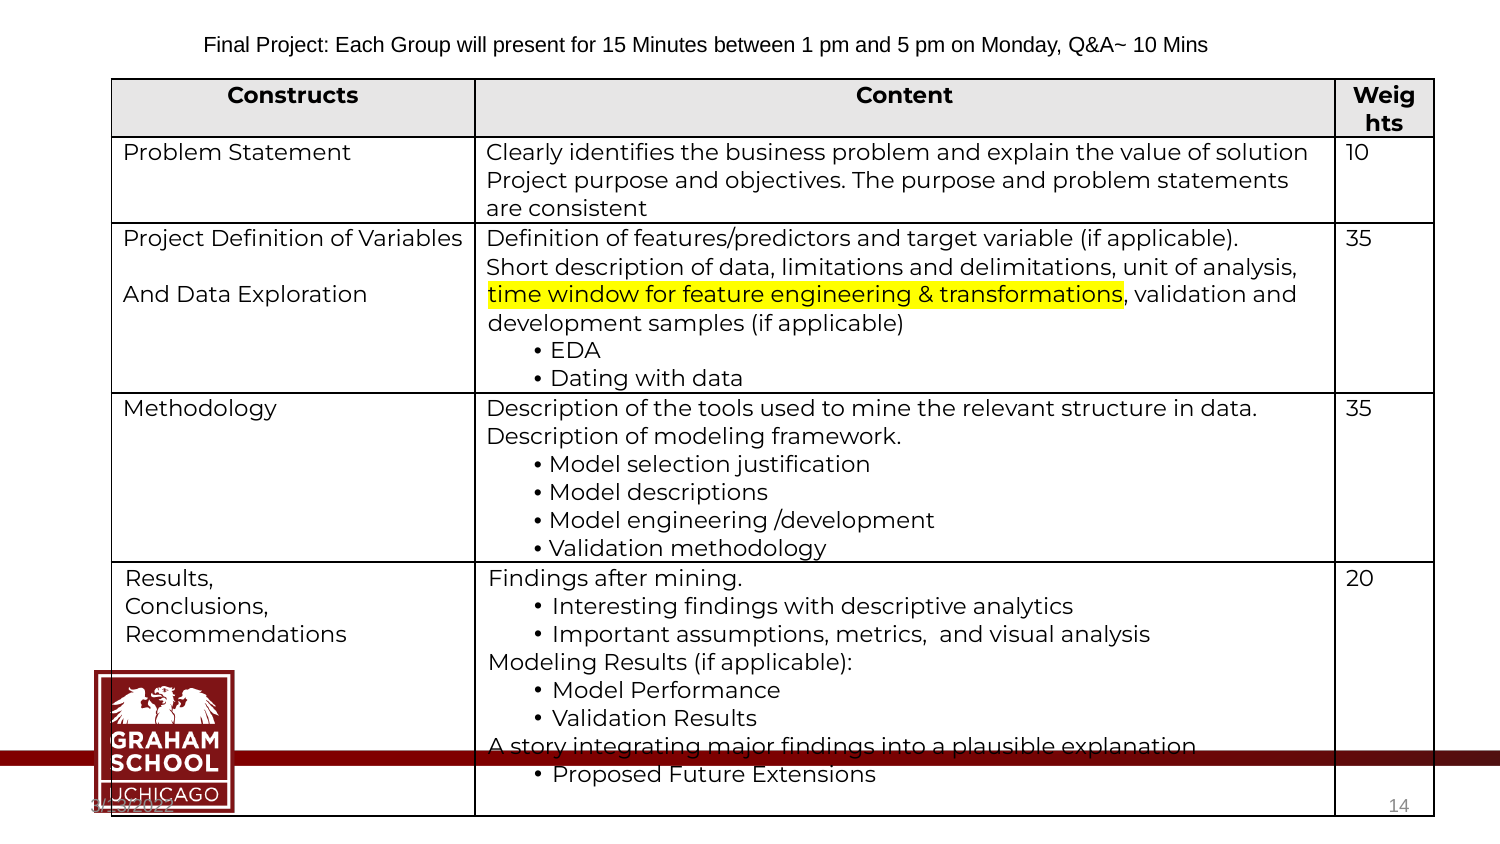

Final Project: Each Group will present for 15 Minutes between 1 pm and 5 pm on Monday, Q&A~ 10 Mins
| Constructs | Content | Weights |
| --- | --- | --- |
| Problem Statement | Clearly identifies the business problem and explain the value of solution Project purpose and objectives. The purpose and problem statements are consistent | 10 |
| Project Definition of Variables And Data Exploration | Definition of features/predictors and target variable (if applicable).  Short description of data, limitations and delimitations, unit of analysis, time window for feature engineering & transformations, validation and development samples (if applicable)  EDA  Dating with data | 35 |
| Methodology | Description of the tools used to mine the relevant structure in data.  Description of modeling framework.  Model selection justification  Model descriptions  Model engineering /development  Validation methodology | 35 |
| Results,  Conclusions,  Recommendations | Findings after mining. Interesting findings with descriptive analytics Important assumptions, metrics,  and visual analysis Modeling Results (if applicable): Model Performance Validation Results A story integrating major findings into a plausible explanation  Proposed Future Extensions | 20 |
3/13/2022
14